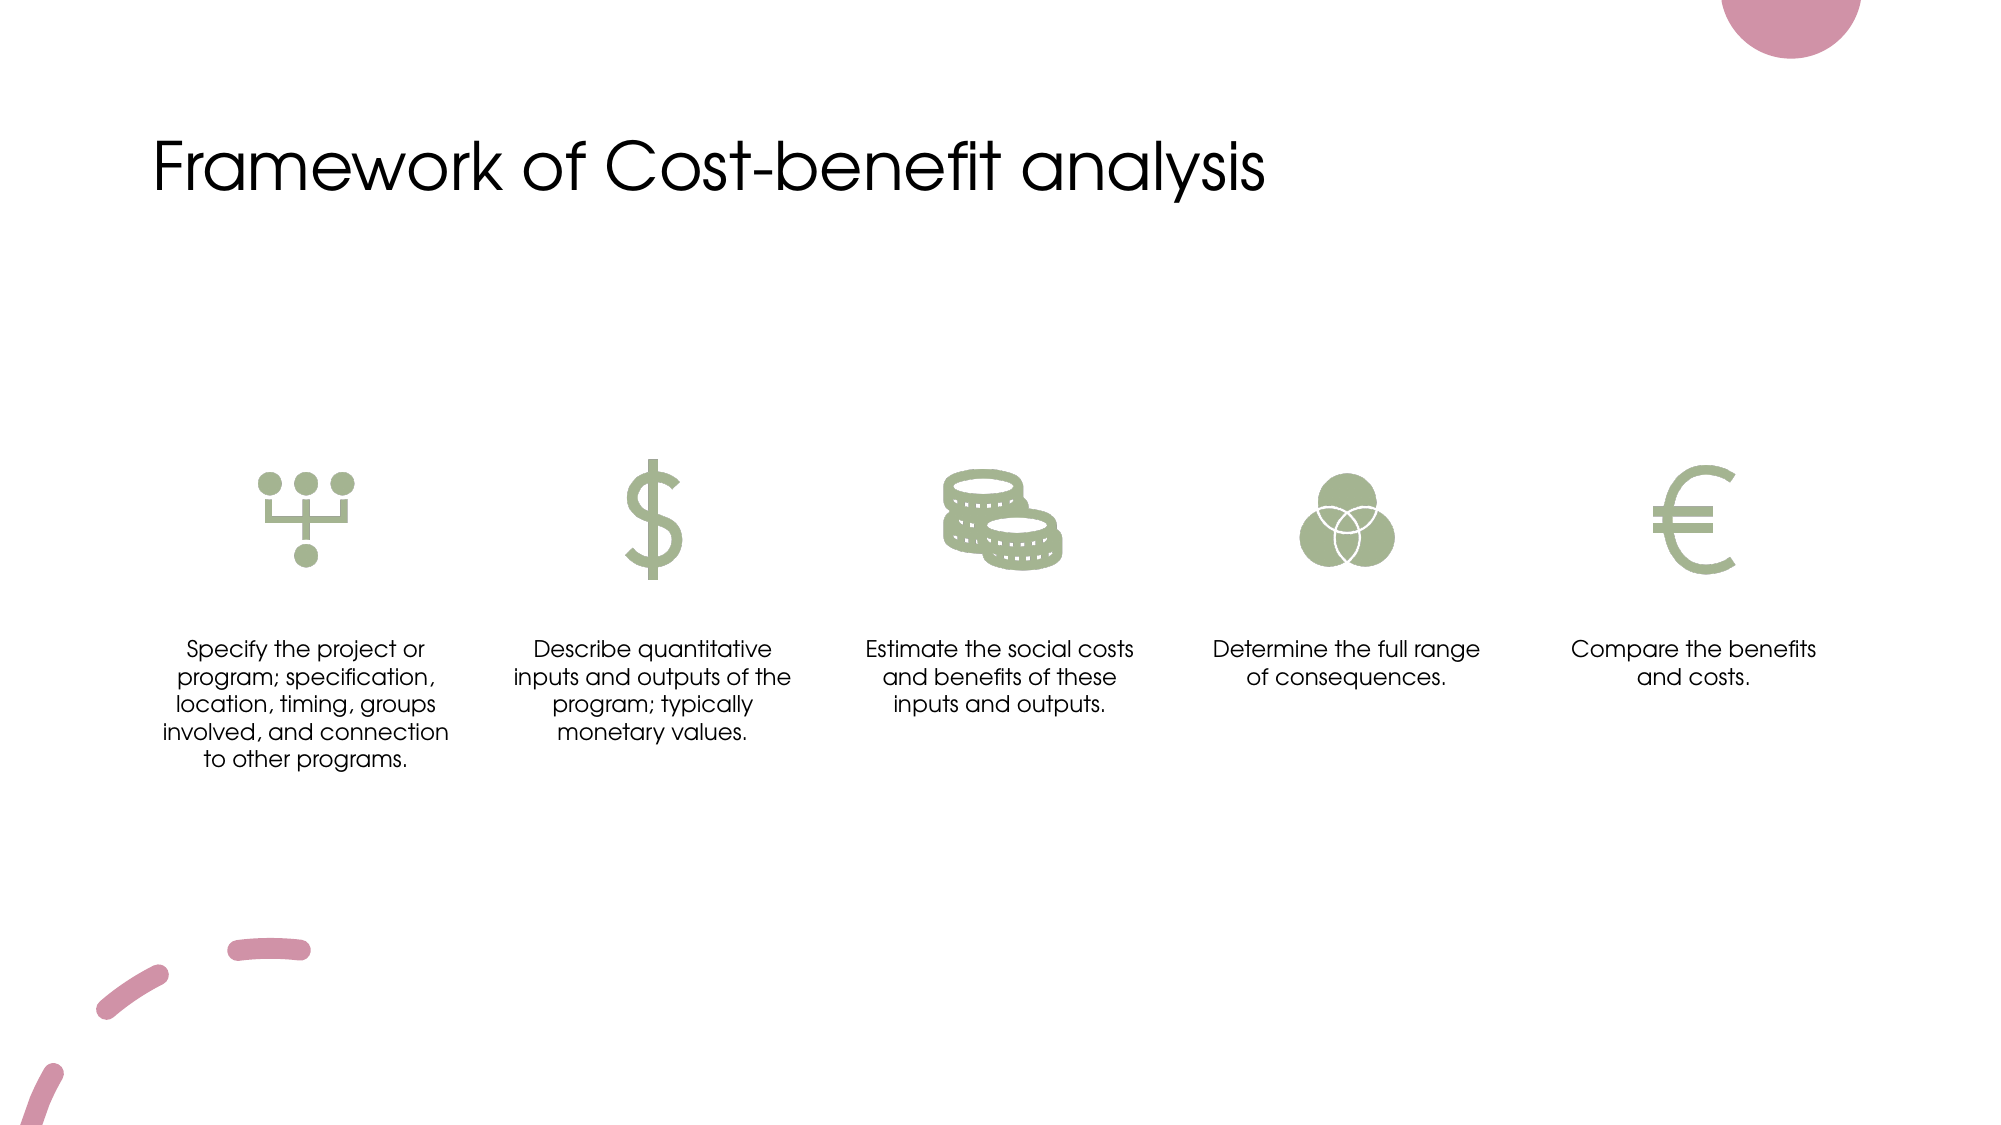

# Framework of Cost-benefit analysis
Specify the project or program; specification, location, timing, groups involved, and connection to other programs.
Describe quantitative inputs and outputs of the program; typically monetary values.
Estimate the social costs and benefits of these inputs and outputs.
Determine the full range of consequences.
Compare the benefits and costs.